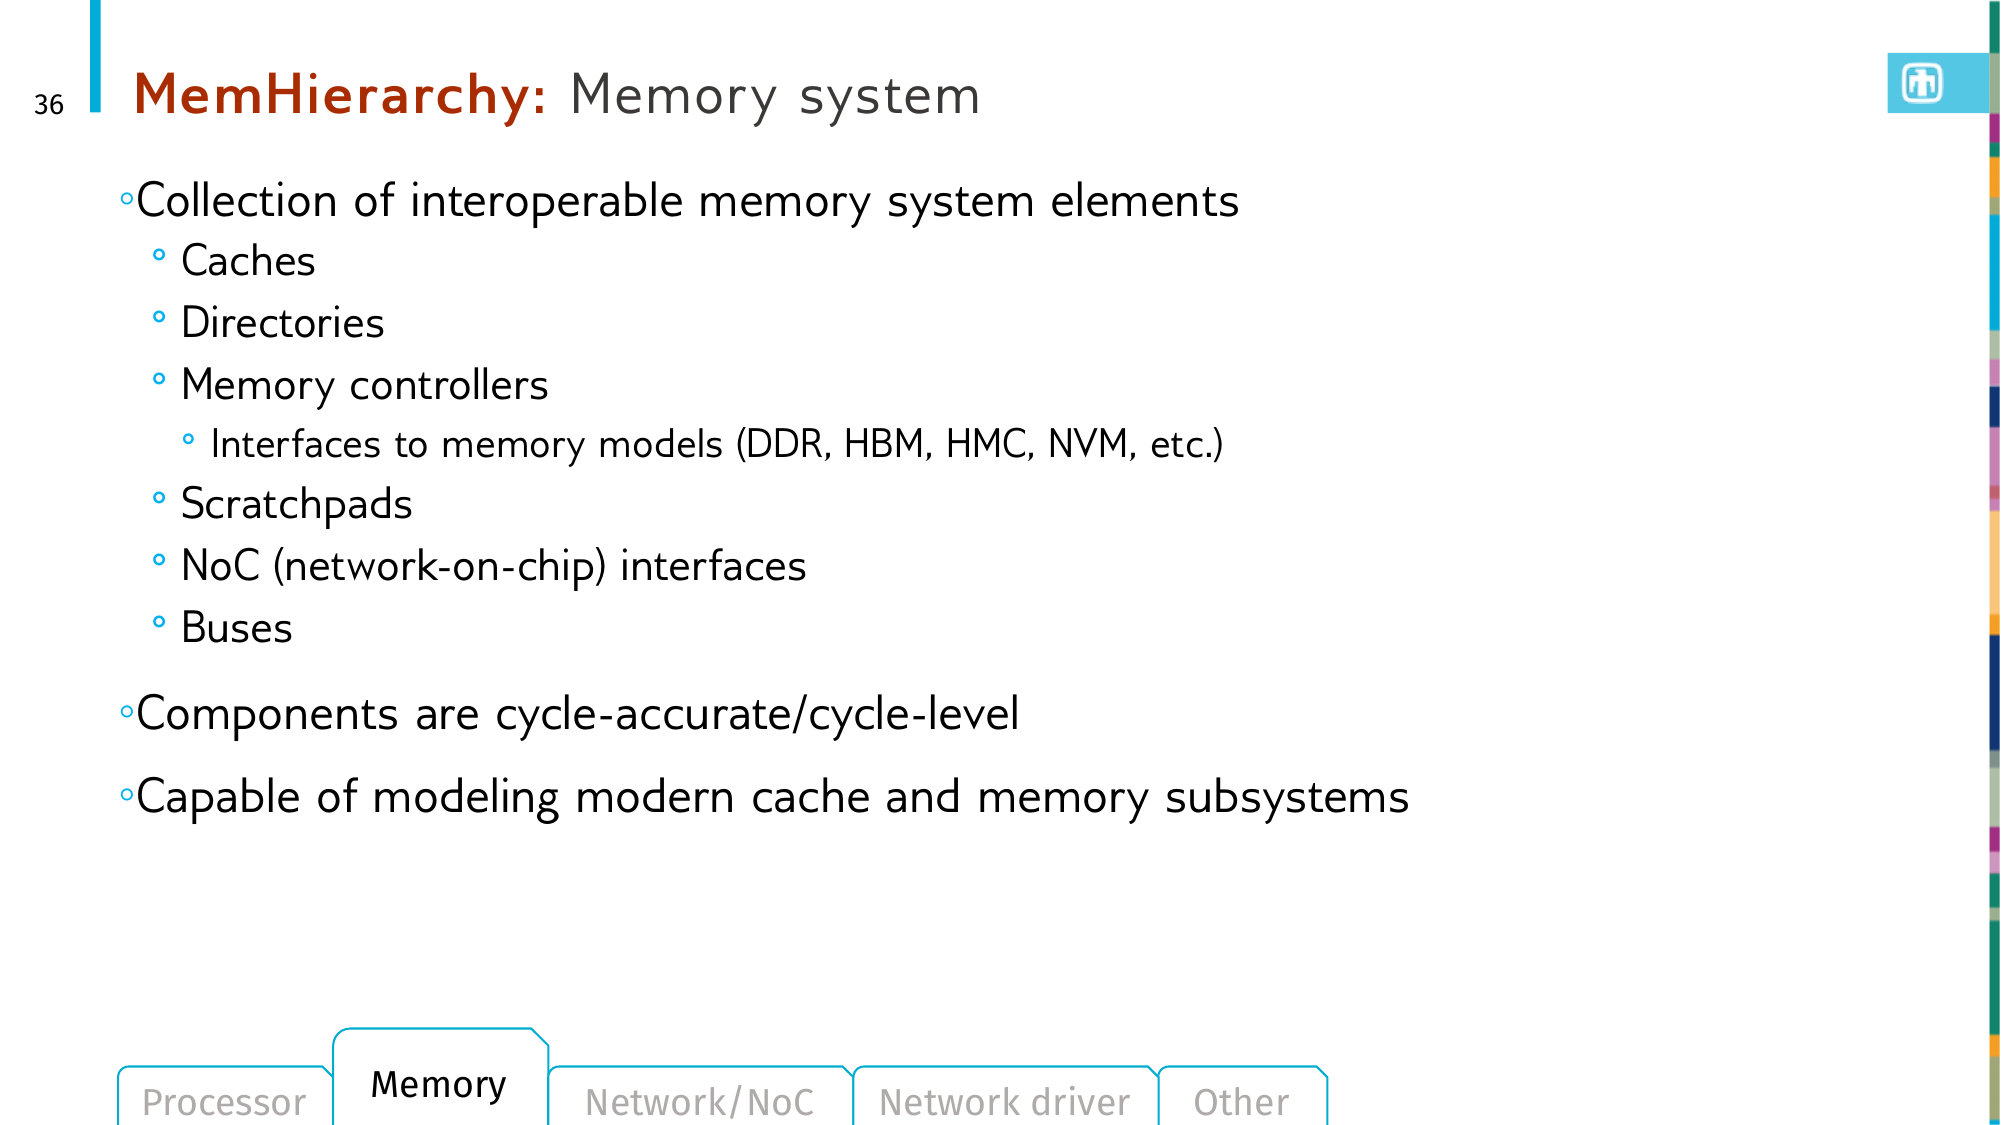

# MemHierarchy: Memory system
36
Collection of interoperable memory system elements
Caches
Directories
Memory controllers
Interfaces to memory models (DDR, HBM, HMC, NVM, etc.)
Scratchpads
NoC (network-on-chip) interfaces
Buses
Components are cycle-accurate/cycle-level
Capable of modeling modern cache and memory subsystems
Memory
IISWC 2019 Tutorial
Processor
Network/NoC
Network driver
Other